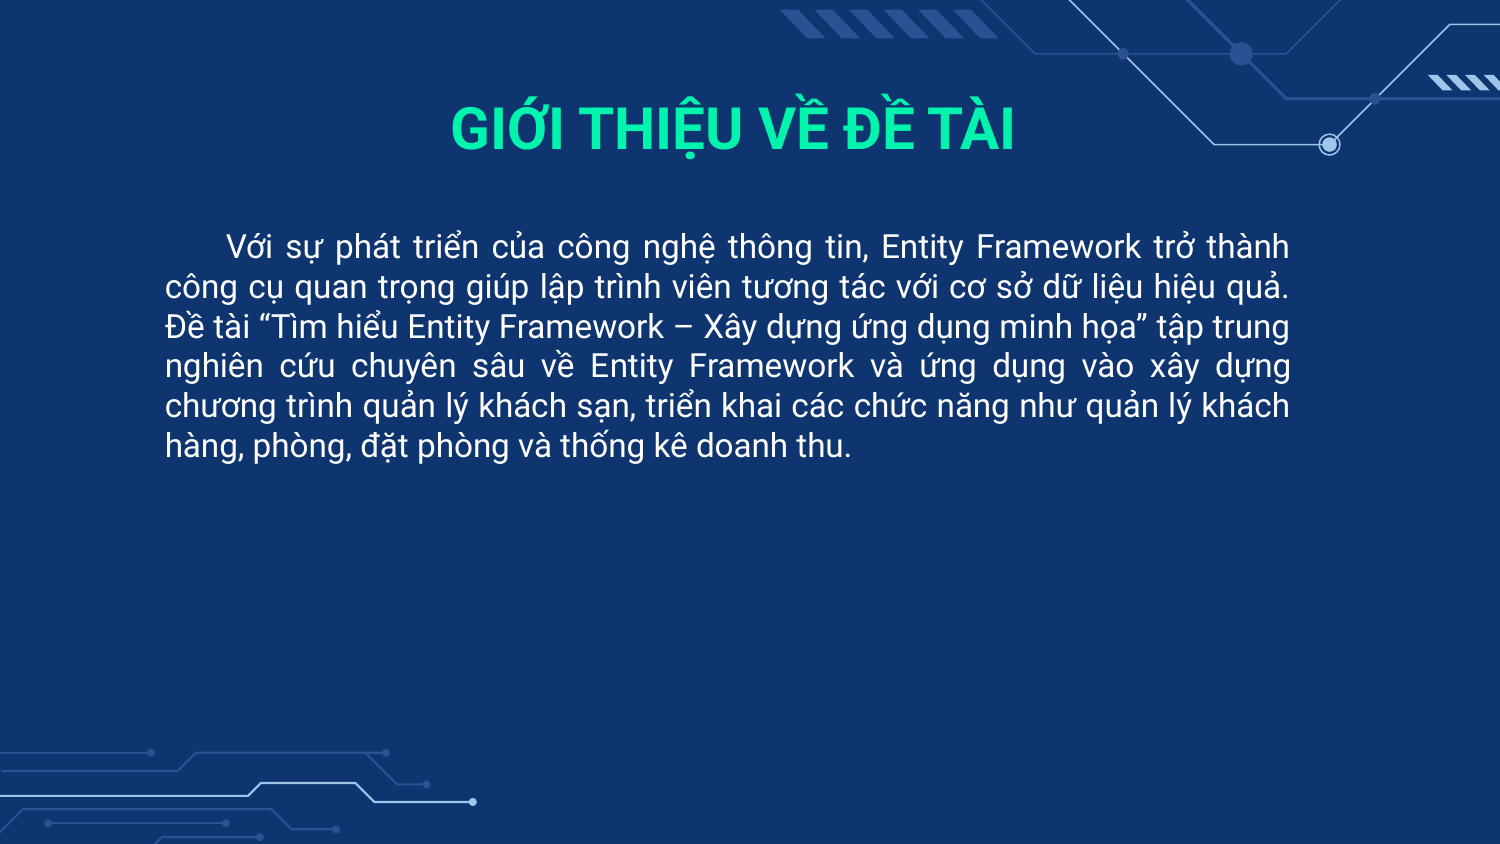

# GIỚI THIỆU VỀ ĐỀ TÀI
     Với sự phát triển của công nghệ thông tin, Entity Framework trở thành công cụ quan trọng giúp lập trình viên tương tác với cơ sở dữ liệu hiệu quả. Đề tài “Tìm hiểu Entity Framework – Xây dựng ứng dụng minh họa” tập trung nghiên cứu chuyên sâu về Entity Framework và ứng dụng vào xây dựng chương trình quản lý khách sạn, triển khai các chức năng như quản lý khách hàng, phòng, đặt phòng và thống kê doanh thu.